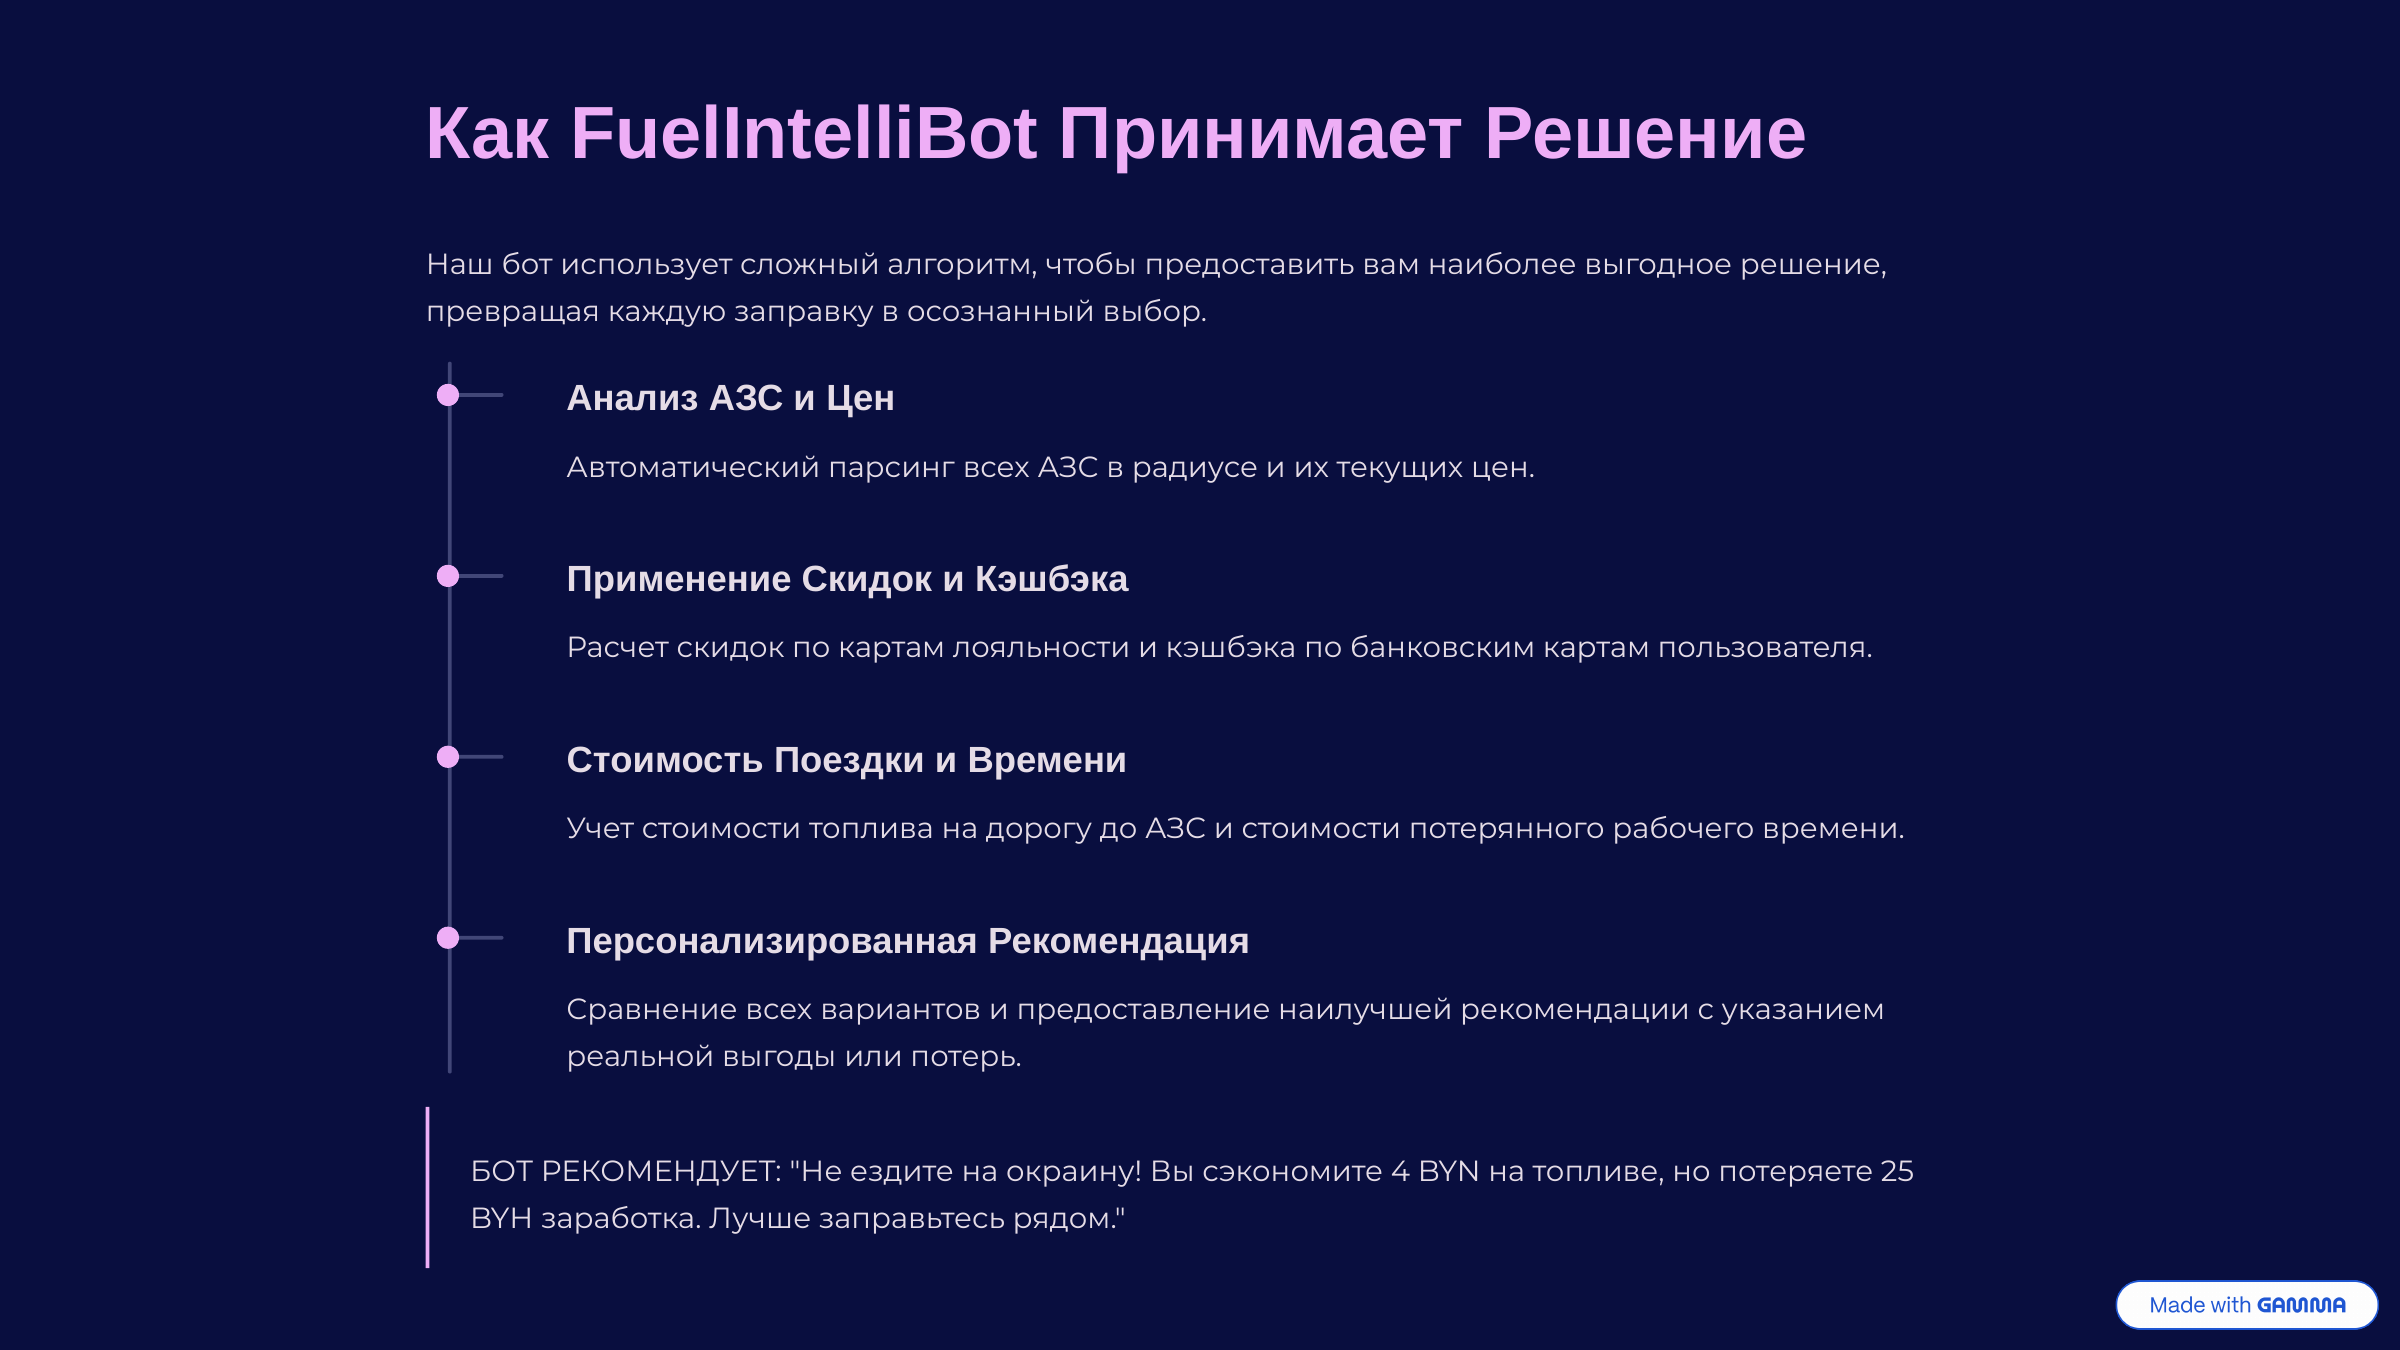

Как FuelIntelliBot Принимает Решение
Наш бот использует сложный алгоритм, чтобы предоставить вам наиболее выгодное решение, превращая каждую заправку в осознанный выбор.

Анализ АЗС и Цен

Автоматический парсинг всех АЗС в радиусе и их текущих цен.
Применение Скидок и Кэшбэка

Расчет скидок по картам лояльности и кэшбэка по банковским картам пользователя.
Стоимость Поездки и Времени

Учет стоимости топлива на дорогу до АЗС и стоимости потерянного рабочего времени.
Персонализированная Рекомендация

Сравнение всех вариантов и предоставление наилучшей рекомендации с указанием реальной выгоды или потерь.

БОТ РЕКОМЕНДУЕТ: "Не ездите на окраину! Вы сэкономите 4 BYN на топливе, но потеряете 25 BYН заработка. Лучше заправьтесь рядом."